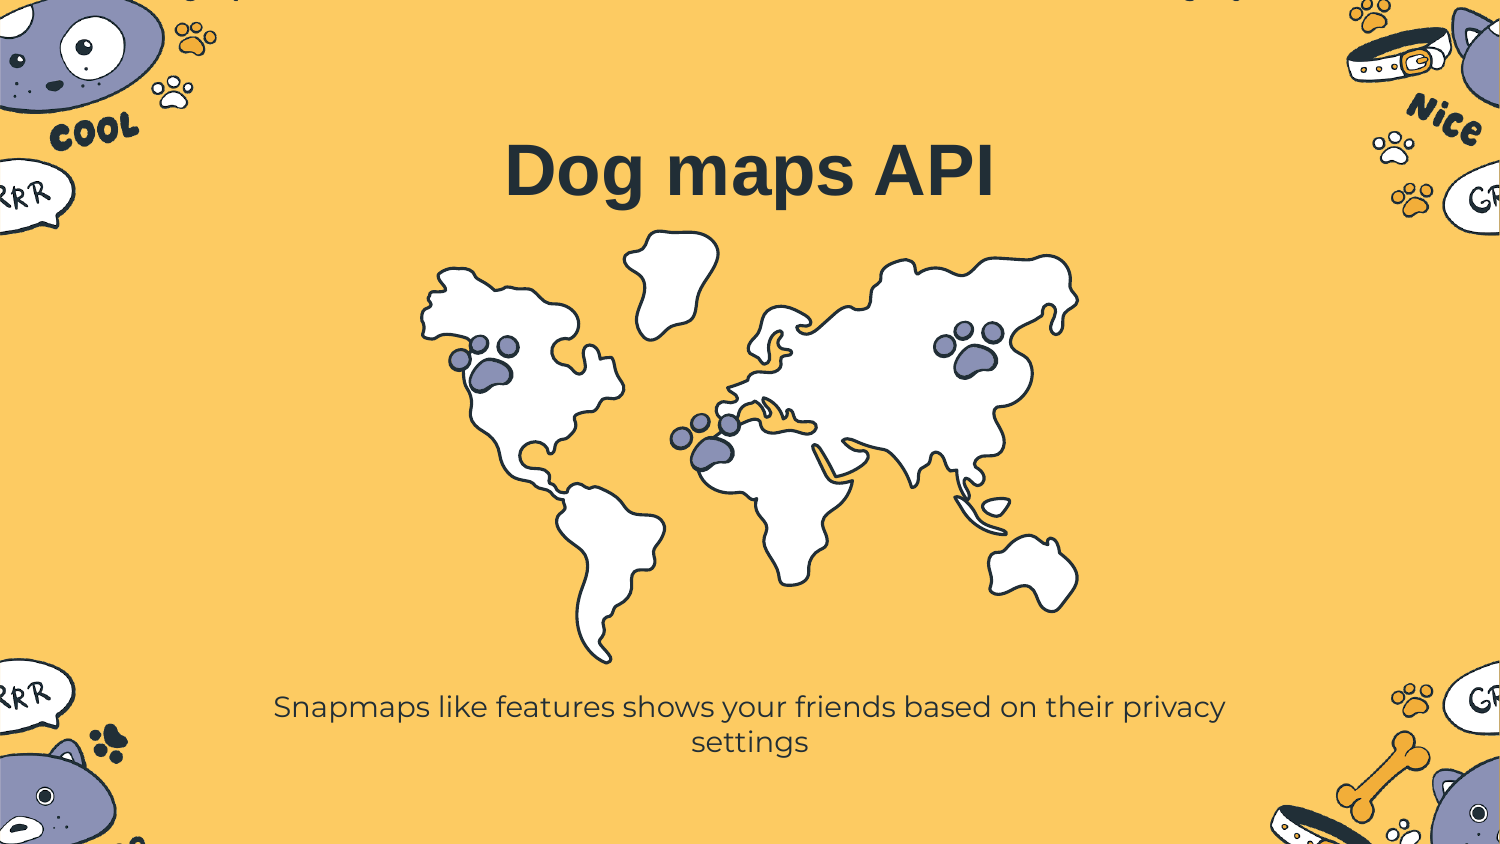

# Dog maps API

Snapmaps like features shows your friends based on their privacy settings